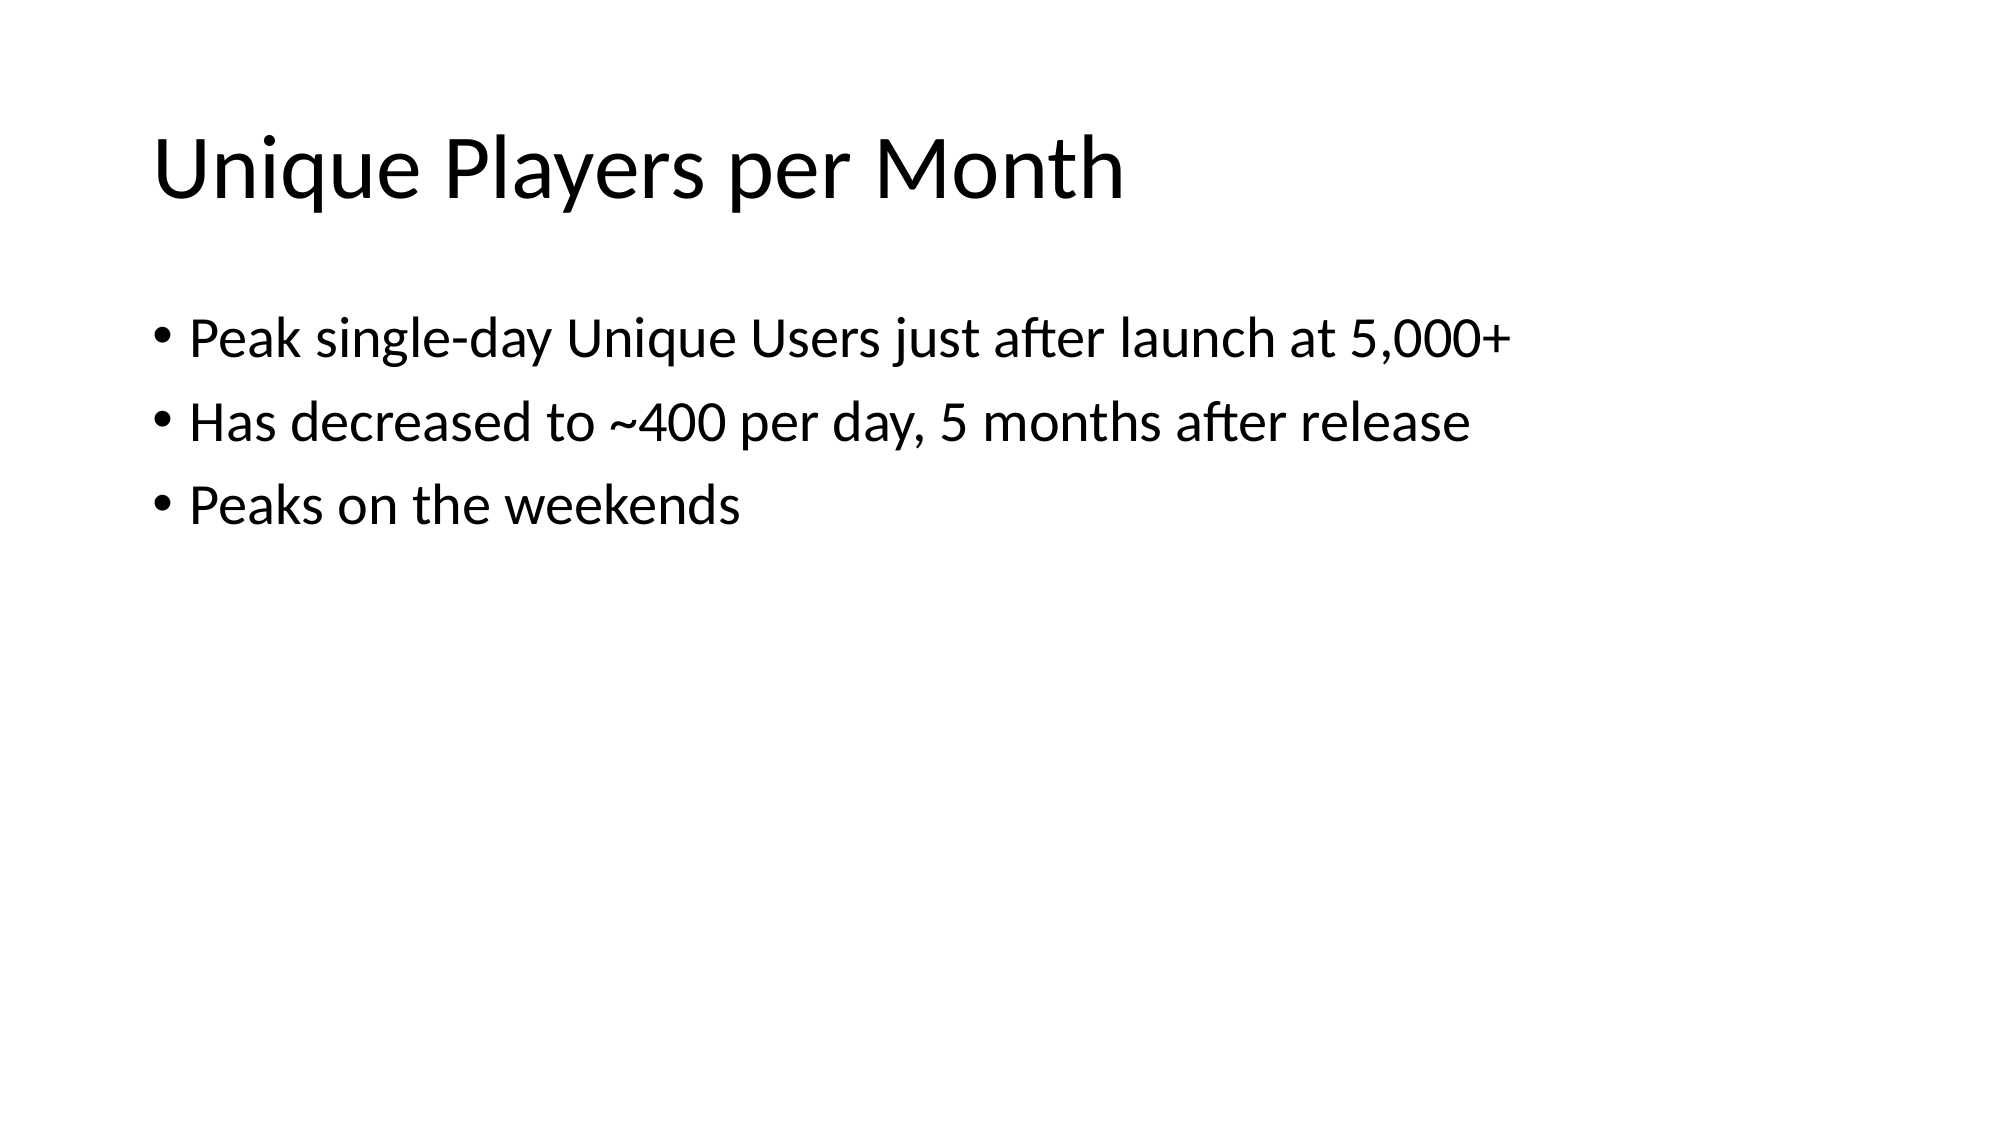

# Unique Players per Month
Peak single-day Unique Users just after launch at 5,000+
Has decreased to ~400 per day, 5 months after release
Peaks on the weekends